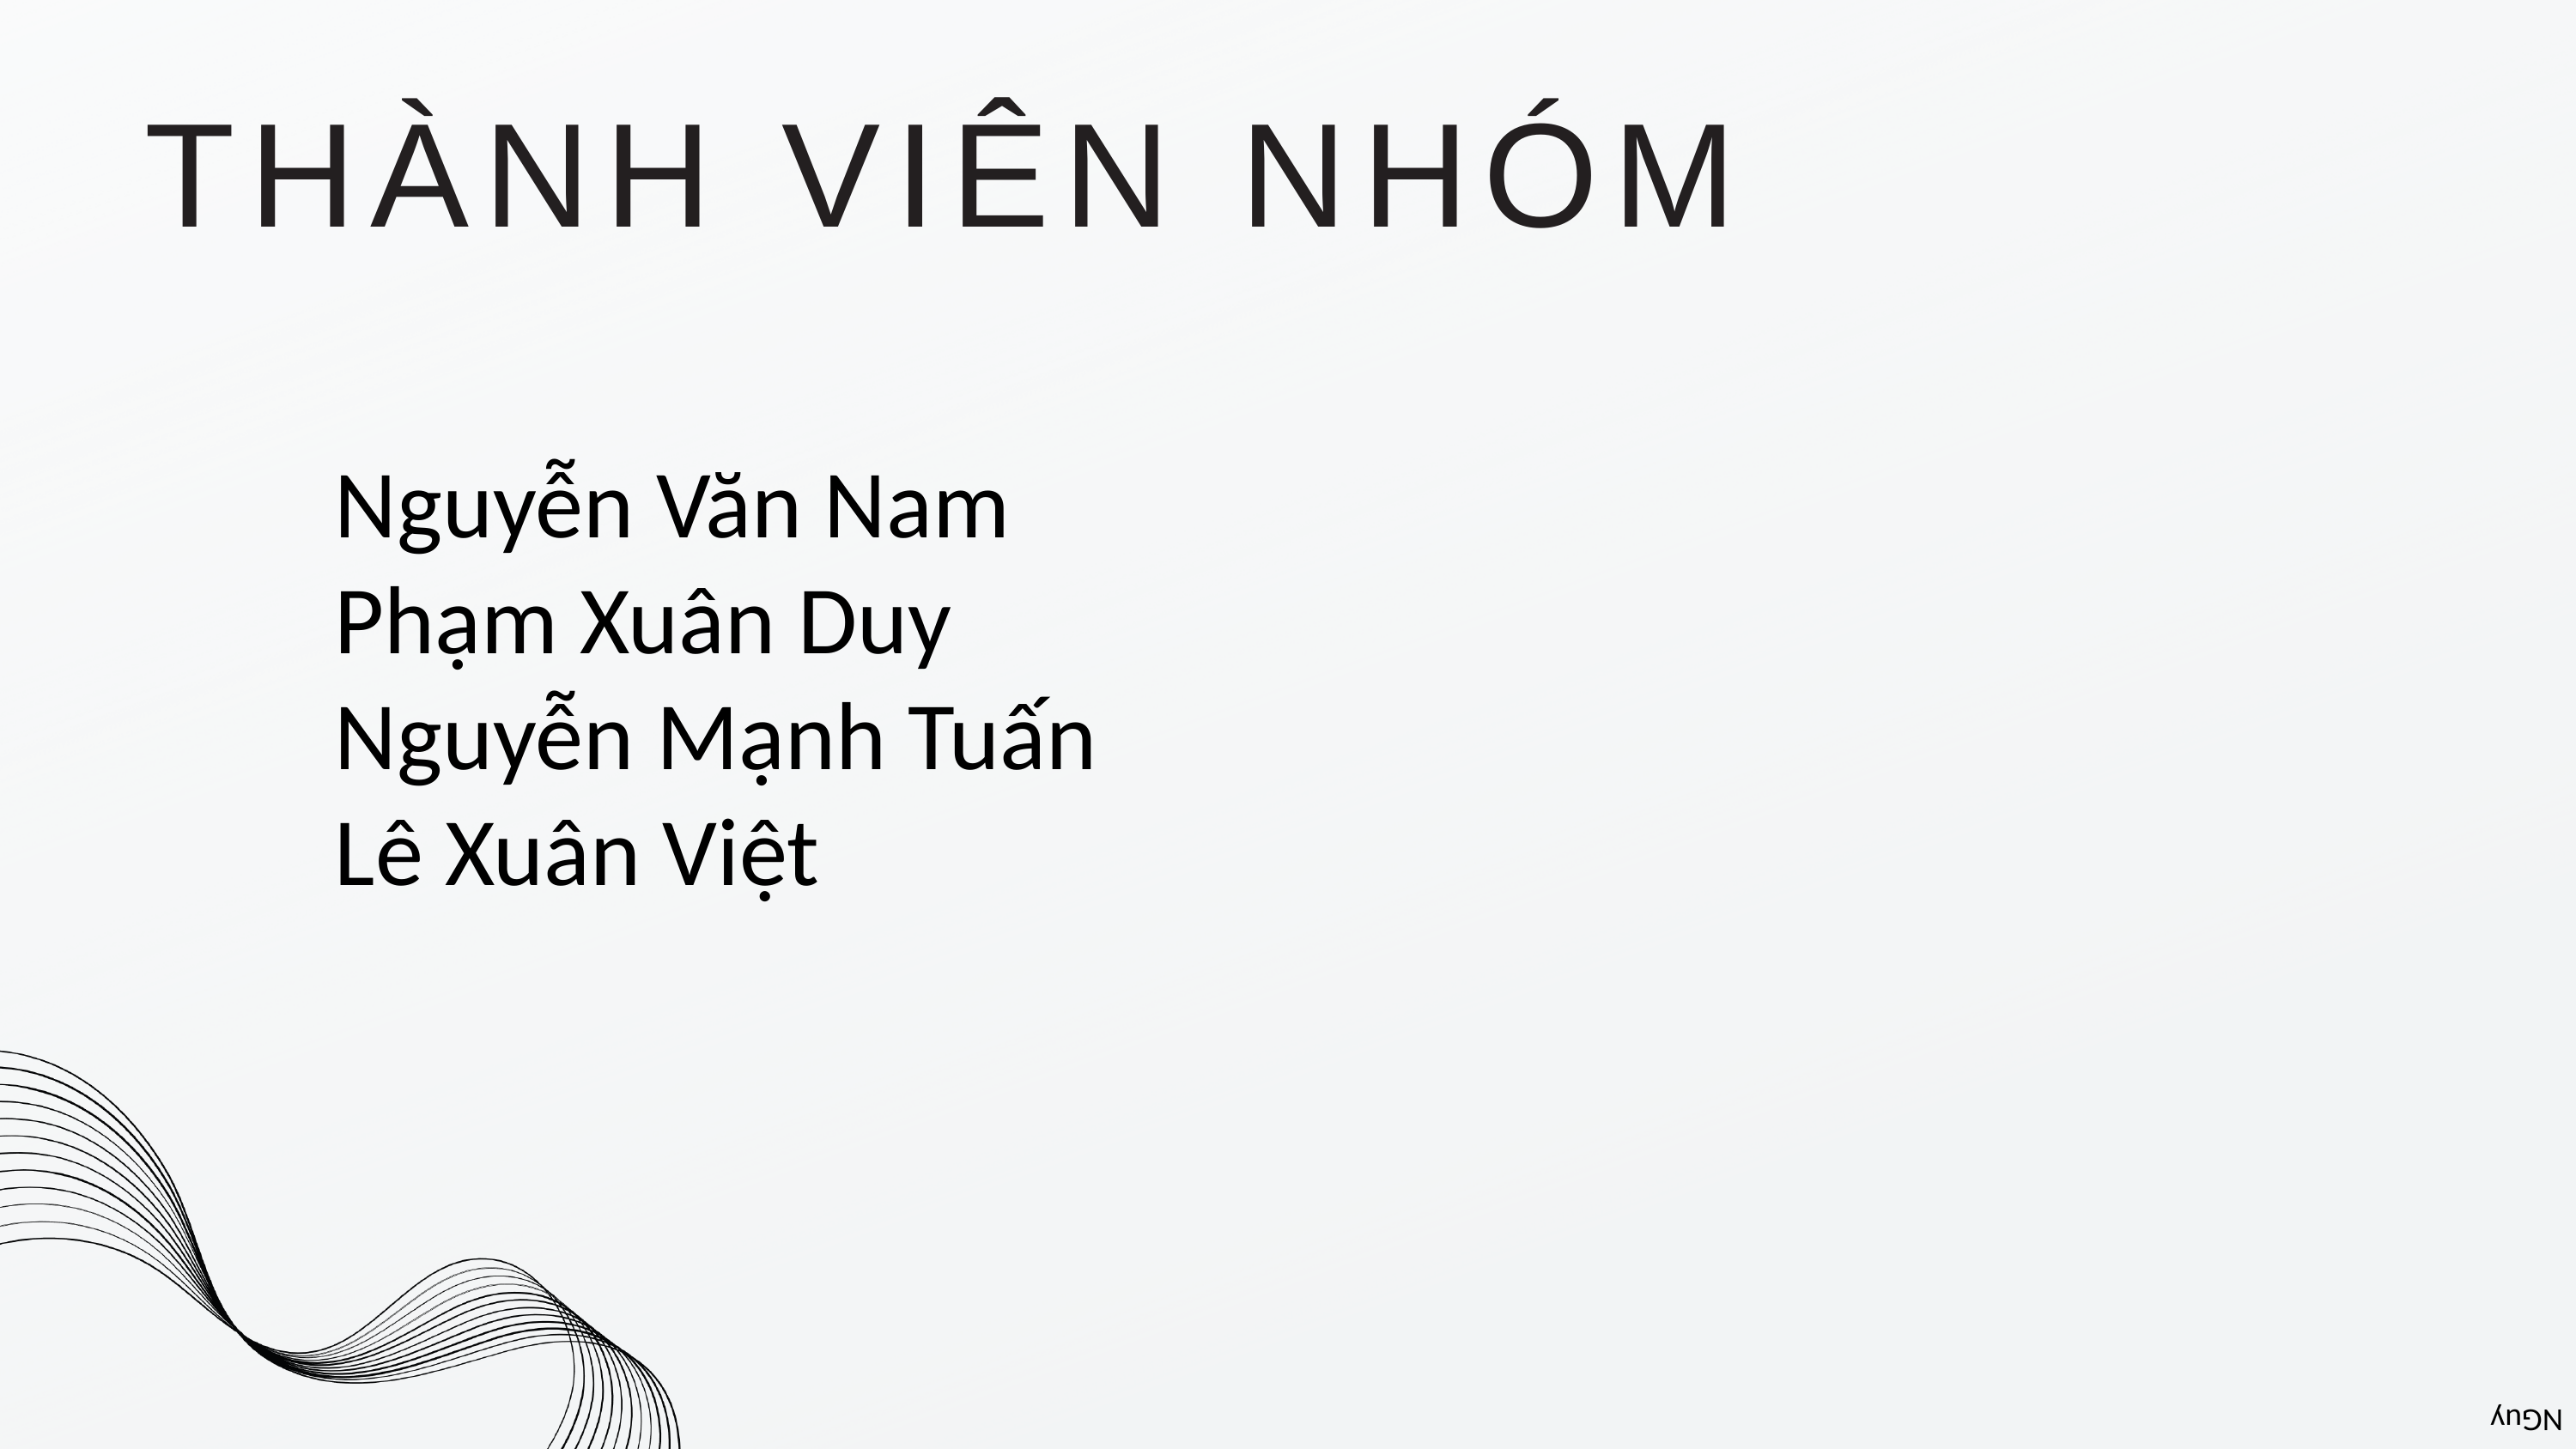

NGuy
THÀNH VIÊN NHÓM
Nguyễn Văn Nam
Phạm Xuân Duy
Nguyễn Mạnh Tuấn
Lê Xuân Việt